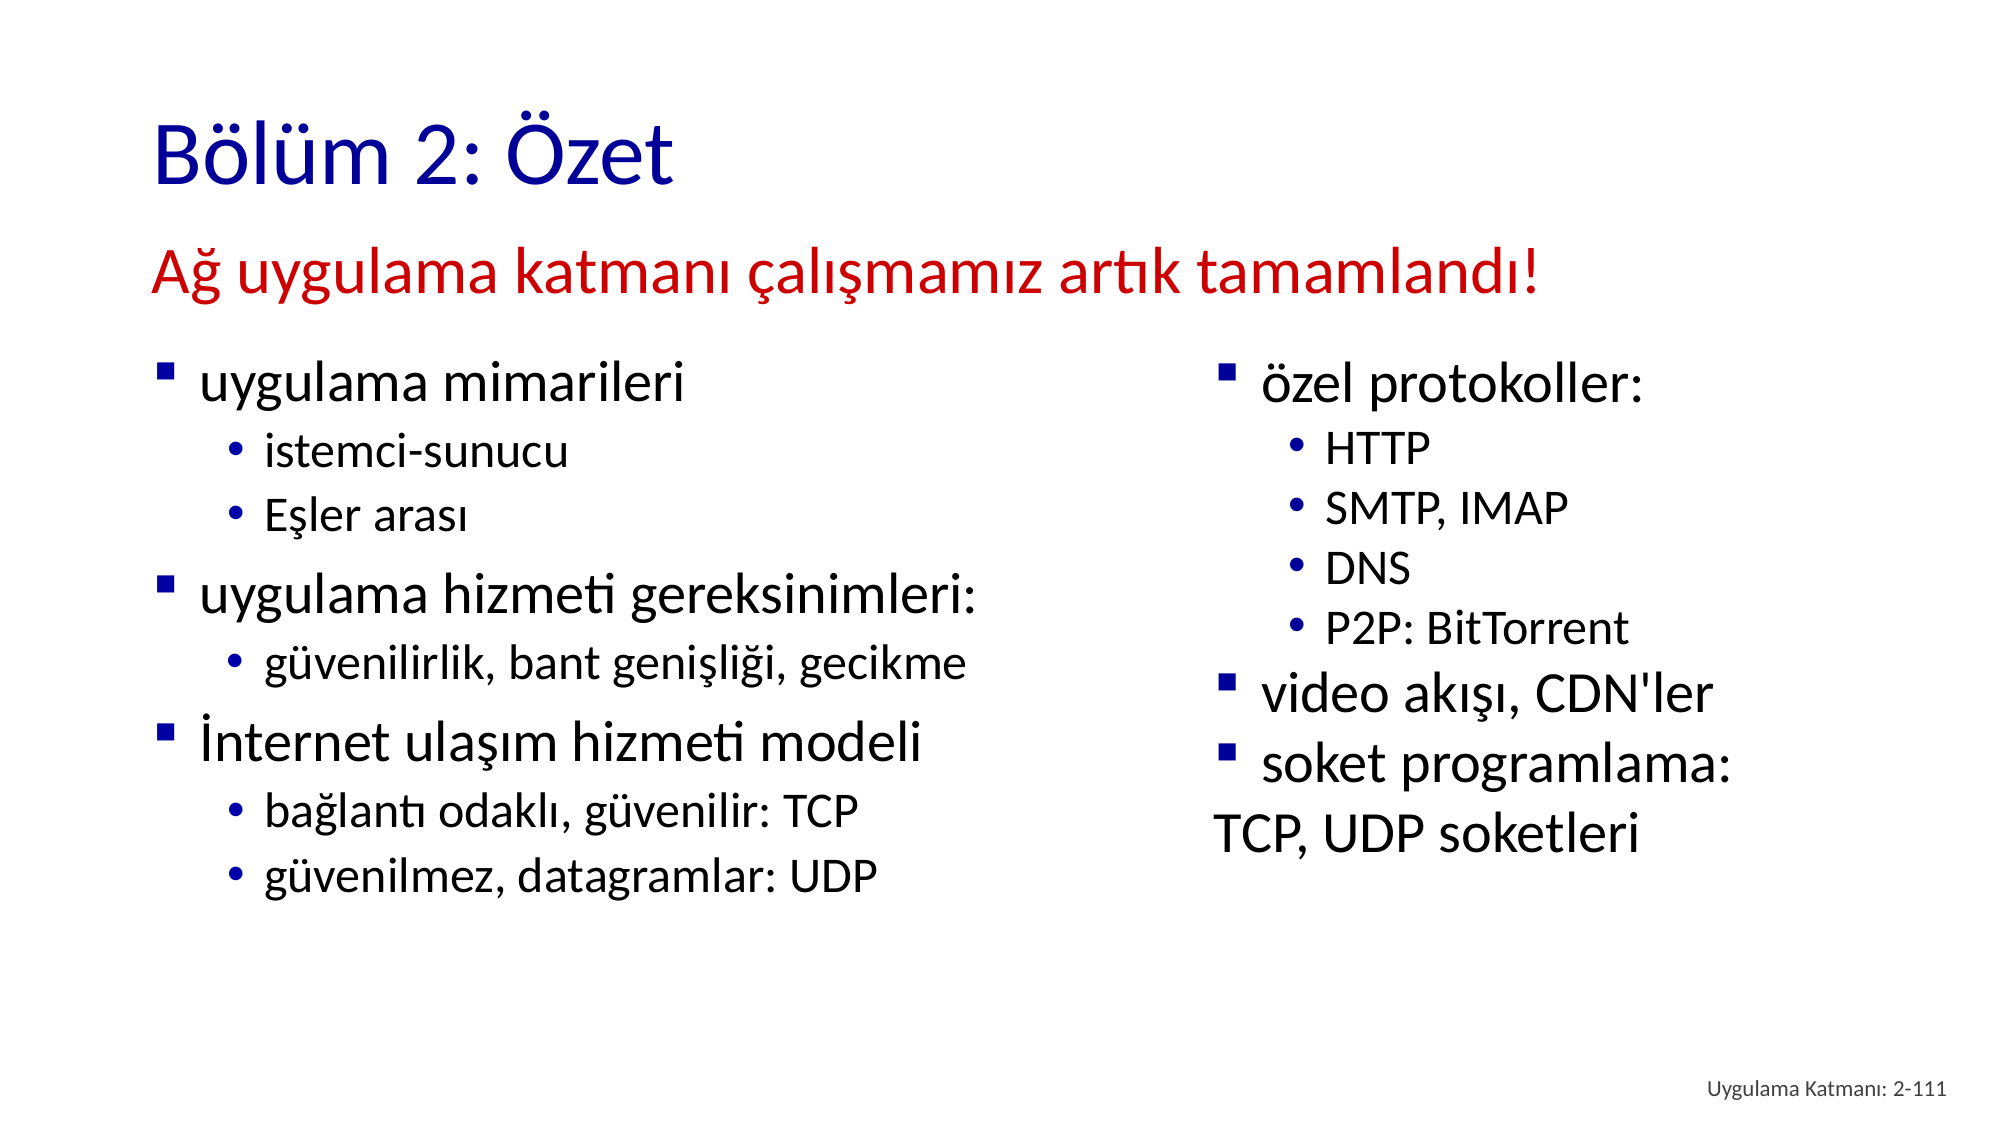

# Bölüm 2: Özet
Ağ uygulama katmanı çalışmamız artık tamamlandı!
özel protokoller:
HTTP
SMTP, IMAP
DNS
P2P: BitTorrent
video akışı, CDN'ler
soket programlama:
TCP, UDP soketleri
uygulama mimarileri
istemci-sunucu
Eşler arası
uygulama hizmeti gereksinimleri:
güvenilirlik, bant genişliği, gecikme
İnternet ulaşım hizmeti modeli
bağlantı odaklı, güvenilir: TCP
güvenilmez, datagramlar: UDP
Uygulama Katmanı: 2-111